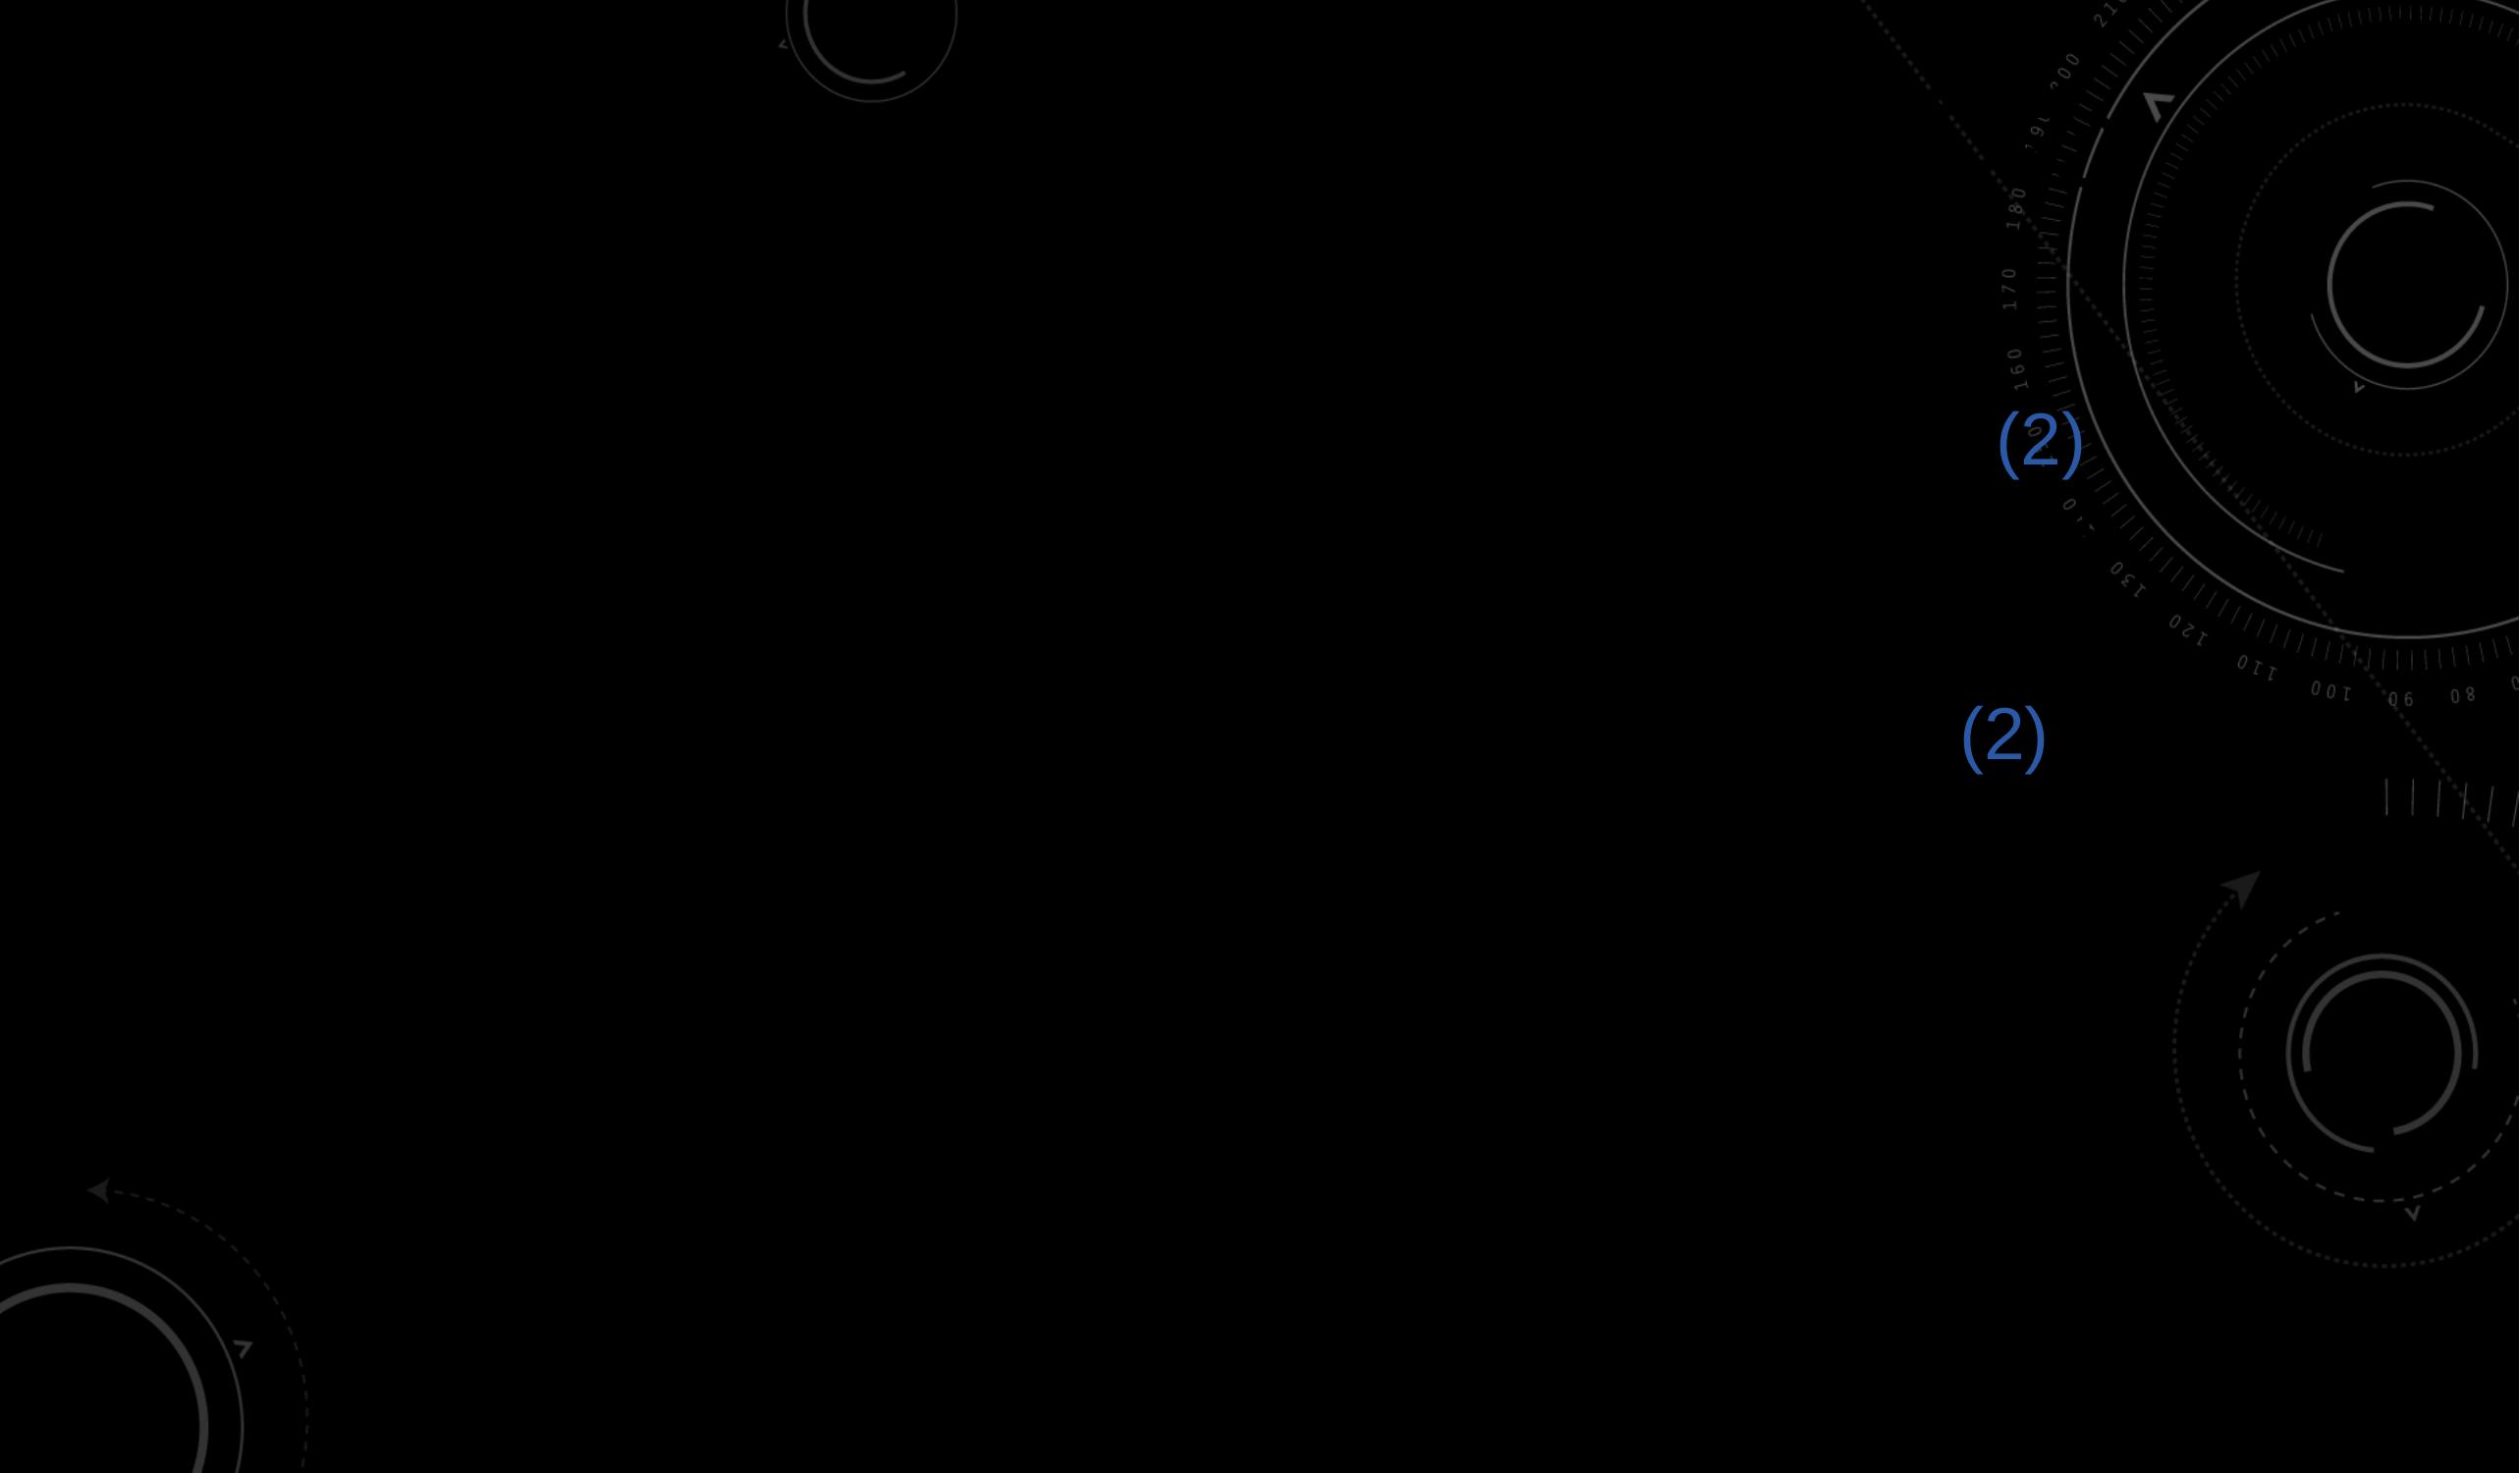

కృపలతో రాజ్యమును స్థిరపరచు నీవు
బహు తరములకు
శోభాతిశయముగా చేసితివి నన్ను (2)
నెమ్మది కలిగించే నీ బాహుబలముతో
శత్రువు నణచిన బహు శూరుడా (2)